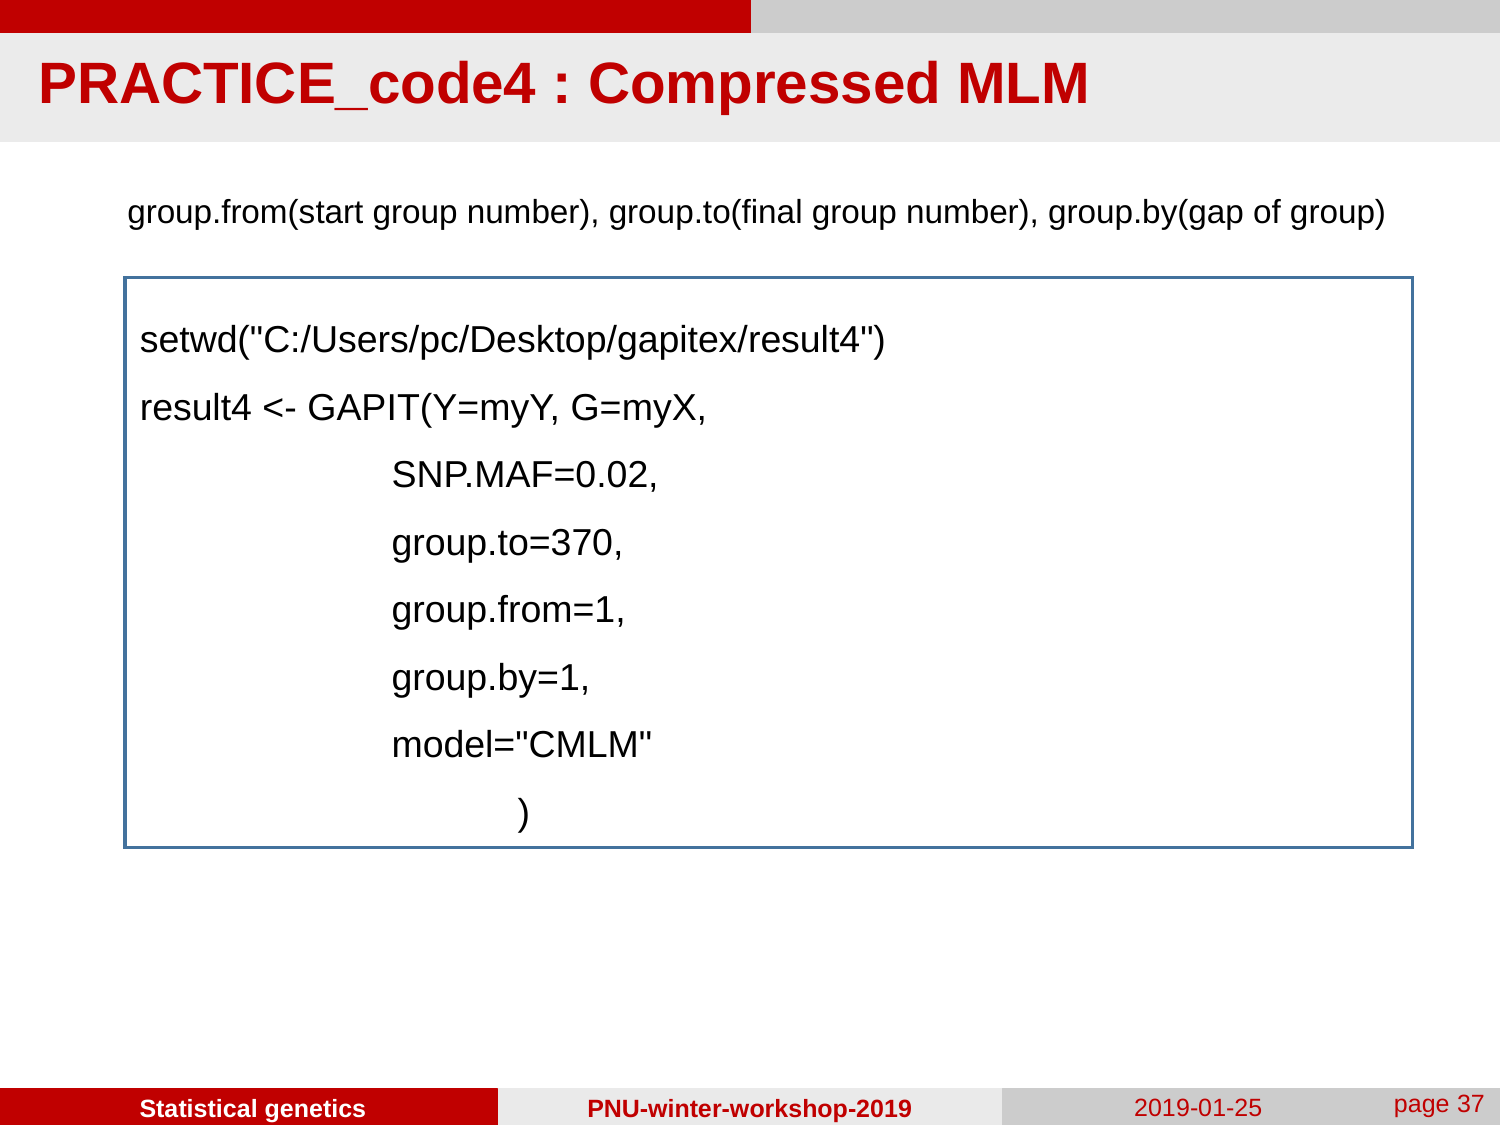

# PRACTICE_code4 : Compressed MLM
group.from(start group number), group.to(final group number), group.by(gap of group)
setwd("C:/Users/pc/Desktop/gapitex/result4")
result4 <- GAPIT(Y=myY, G=myX,
                        SNP.MAF=0.02,
                        group.to=370,
                        group.from=1,
                        group.by=1,
                        model="CMLM"
                                    )
PNU-winter-workshop-2019
2019-01-25
page 37